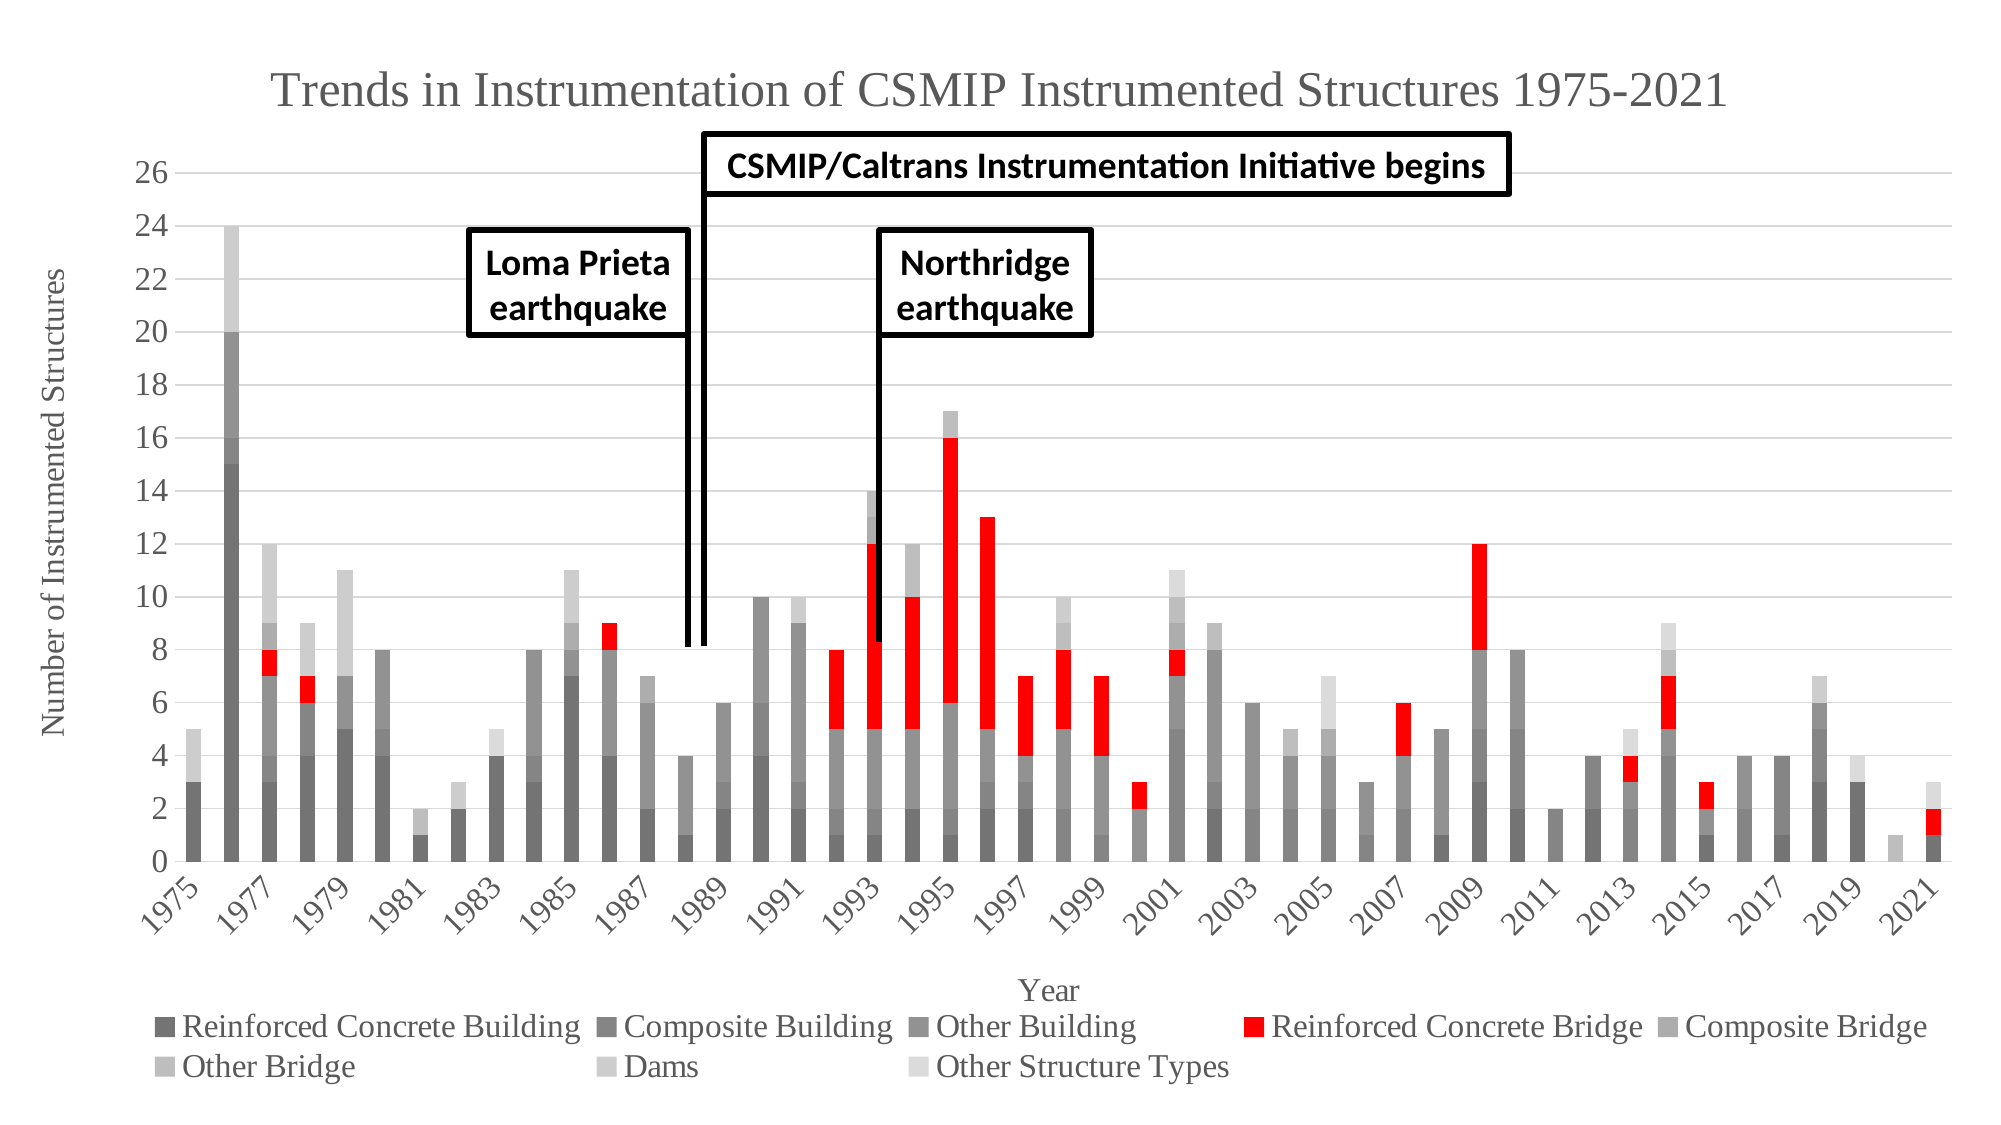

### Chart: Trends in Instrumentation of CSMIP Instrumented Structures 1975-2021

| Category | Reinforced Concrete Building | Composite Building | Other Building | Reinforced Concrete Bridge | Composite Bridge | Other Bridge | Dams | Other Structure Types |
|---|---|---|---|---|---|---|---|---|
| 1975 | 3.0 | 0.0 | 0.0 | 0.0 | 0.0 | 0.0 | 2.0 | 0.0 |
| 1976 | 15.0 | 1.0 | 4.0 | 0.0 | 0.0 | 0.0 | 4.0 | 0.0 |
| 1977 | 3.0 | 1.0 | 3.0 | 1.0 | 1.0 | 0.0 | 3.0 | 0.0 |
| 1978 | 4.0 | 2.0 | 0.0 | 1.0 | 0.0 | 0.0 | 2.0 | 0.0 |
| 1979 | 5.0 | 0.0 | 2.0 | 0.0 | 0.0 | 0.0 | 4.0 | 0.0 |
| 1980 | 4.0 | 1.0 | 3.0 | 0.0 | 0.0 | 0.0 | 0.0 | 0.0 |
| 1981 | 1.0 | 0.0 | 0.0 | 0.0 | 0.0 | 1.0 | 0.0 | 0.0 |
| 1982 | 2.0 | 0.0 | 0.0 | 0.0 | 0.0 | 0.0 | 1.0 | 0.0 |
| 1983 | 4.0 | 0.0 | 0.0 | 0.0 | 0.0 | 0.0 | 0.0 | 1.0 |
| 1984 | 3.0 | 1.0 | 4.0 | 0.0 | 0.0 | 0.0 | 0.0 | 0.0 |
| 1985 | 7.0 | 0.0 | 1.0 | 0.0 | 1.0 | 0.0 | 2.0 | 0.0 |
| 1986 | 4.0 | 0.0 | 4.0 | 1.0 | 0.0 | 0.0 | 0.0 | 0.0 |
| 1987 | 2.0 | 0.0 | 4.0 | 0.0 | 1.0 | 0.0 | 0.0 | 0.0 |
| 1988 | 1.0 | 0.0 | 3.0 | 0.0 | 0.0 | 0.0 | 0.0 | 0.0 |
| 1989 | 2.0 | 1.0 | 3.0 | 0.0 | 0.0 | 0.0 | 0.0 | 0.0 |
| 1990 | 4.0 | 2.0 | 4.0 | 0.0 | 0.0 | 0.0 | 0.0 | 0.0 |
| 1991 | 2.0 | 1.0 | 6.0 | 0.0 | 0.0 | 0.0 | 1.0 | 0.0 |
| 1992 | 1.0 | 1.0 | 3.0 | 3.0 | 0.0 | 0.0 | 0.0 | 0.0 |
| 1993 | 1.0 | 1.0 | 3.0 | 7.0 | 1.0 | 1.0 | 0.0 | 0.0 |
| 1994 | 2.0 | 0.0 | 3.0 | 5.0 | 0.0 | 2.0 | 0.0 | 0.0 |
| 1995 | 1.0 | 1.0 | 4.0 | 10.0 | 0.0 | 1.0 | 0.0 | 0.0 |
| 1996 | 2.0 | 1.0 | 2.0 | 8.0 | 0.0 | 0.0 | 0.0 | 0.0 |
| 1997 | 2.0 | 1.0 | 1.0 | 3.0 | 0.0 | 0.0 | 0.0 | 0.0 |
| 1998 | 0.0 | 2.0 | 3.0 | 3.0 | 0.0 | 1.0 | 1.0 | 0.0 |
| 1999 | 0.0 | 1.0 | 3.0 | 3.0 | 0.0 | 0.0 | 0.0 | 0.0 |
| 2000 | 0.0 | 0.0 | 2.0 | 1.0 | 0.0 | 0.0 | 0.0 | 0.0 |
| 2001 | 0.0 | 5.0 | 2.0 | 1.0 | 1.0 | 1.0 | 0.0 | 1.0 |
| 2002 | 2.0 | 1.0 | 5.0 | 0.0 | 0.0 | 1.0 | 0.0 | 0.0 |
| 2003 | 0.0 | 2.0 | 4.0 | 0.0 | 0.0 | 0.0 | 0.0 | 0.0 |
| 2004 | 0.0 | 2.0 | 2.0 | 0.0 | 0.0 | 1.0 | 0.0 | 0.0 |
| 2005 | 0.0 | 2.0 | 2.0 | 0.0 | 1.0 | 0.0 | 0.0 | 2.0 |
| 2006 | 0.0 | 1.0 | 2.0 | 0.0 | 0.0 | 0.0 | 0.0 | 0.0 |
| 2007 | 0.0 | 2.0 | 2.0 | 2.0 | 0.0 | 0.0 | 0.0 | 0.0 |
| 2008 | 1.0 | 0.0 | 4.0 | 0.0 | 0.0 | 0.0 | 0.0 | 0.0 |
| 2009 | 3.0 | 2.0 | 3.0 | 4.0 | 0.0 | 0.0 | 0.0 | 0.0 |
| 2010 | 2.0 | 3.0 | 3.0 | 0.0 | 0.0 | 0.0 | 0.0 | 0.0 |
| 2011 | 0.0 | 2.0 | 0.0 | 0.0 | 0.0 | 0.0 | 0.0 | 0.0 |
| 2012 | 2.0 | 2.0 | 0.0 | 0.0 | 0.0 | 0.0 | 0.0 | 0.0 |
| 2013 | 0.0 | 2.0 | 1.0 | 1.0 | 0.0 | 0.0 | 0.0 | 1.0 |
| 2014 | 0.0 | 4.0 | 1.0 | 2.0 | 0.0 | 1.0 | 0.0 | 1.0 |
| 2015 | 1.0 | 0.0 | 1.0 | 1.0 | 0.0 | 0.0 | 0.0 | 0.0 |
| 2016 | 0.0 | 2.0 | 2.0 | 0.0 | 0.0 | 0.0 | 0.0 | 0.0 |
| 2017 | 1.0 | 3.0 | 0.0 | 0.0 | 0.0 | 0.0 | 0.0 | 0.0 |
| 2018 | 3.0 | 2.0 | 1.0 | 0.0 | 0.0 | 0.0 | 1.0 | 0.0 |
| 2019 | 3.0 | 0.0 | 0.0 | 0.0 | 0.0 | 0.0 | 0.0 | 1.0 |
| 2020 | 0.0 | 0.0 | 0.0 | 0.0 | 0.0 | 1.0 | 0.0 | 0.0 |
| 2021 | 1.0 | 0.0 | 0.0 | 1.0 | 0.0 | 0.0 | 0.0 | 1.0 |
CSMIP/Caltrans Instrumentation Initiative begins
Loma Prieta earthquake
Northridge
earthquake